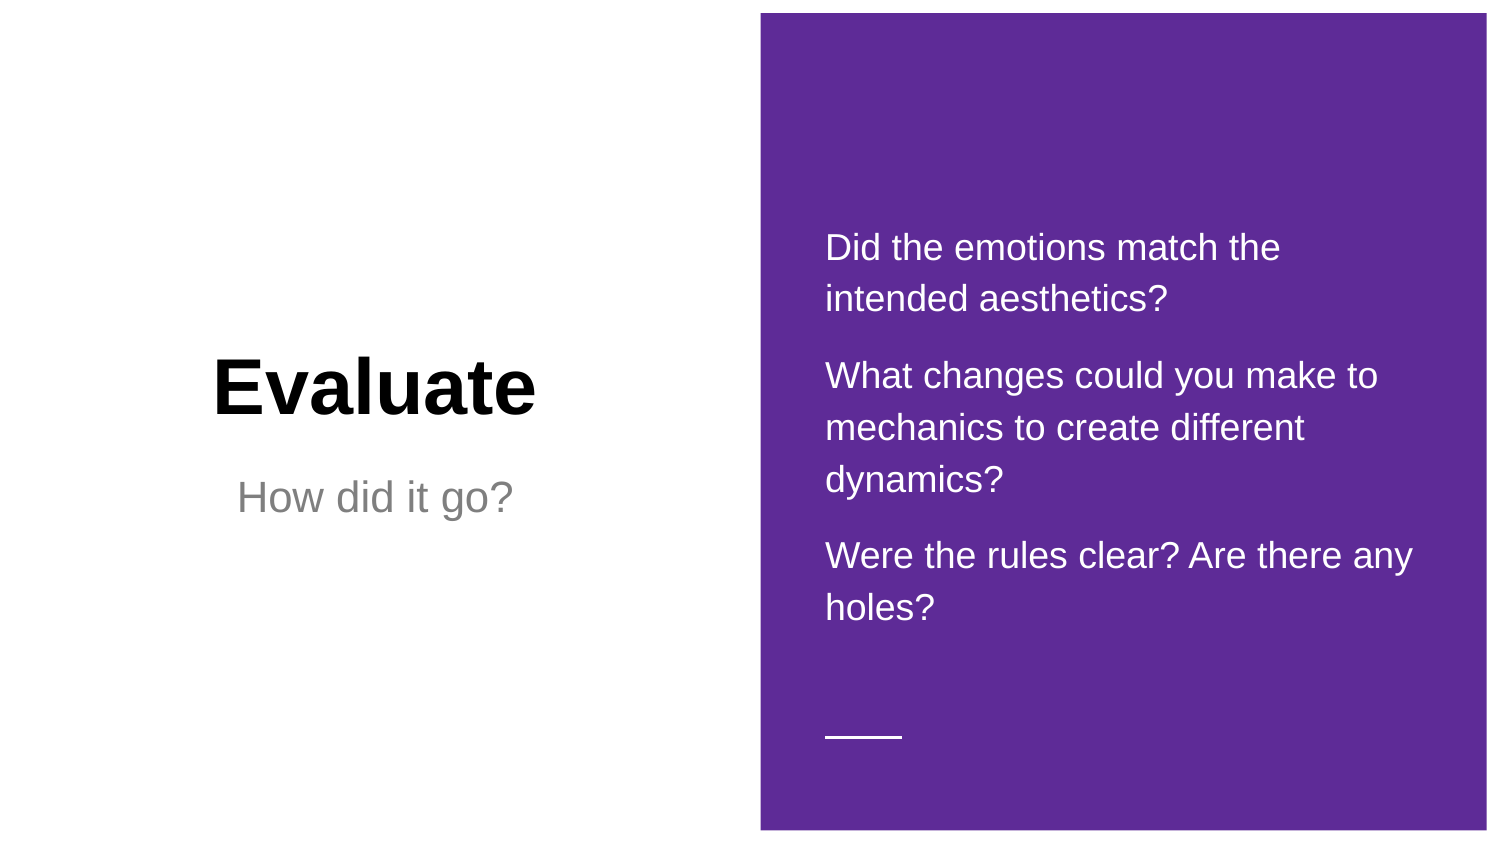

Did the emotions match the intended aesthetics?
What changes could you make to mechanics to create different dynamics?
Were the rules clear? Are there any holes?
# Evaluate
How did it go?